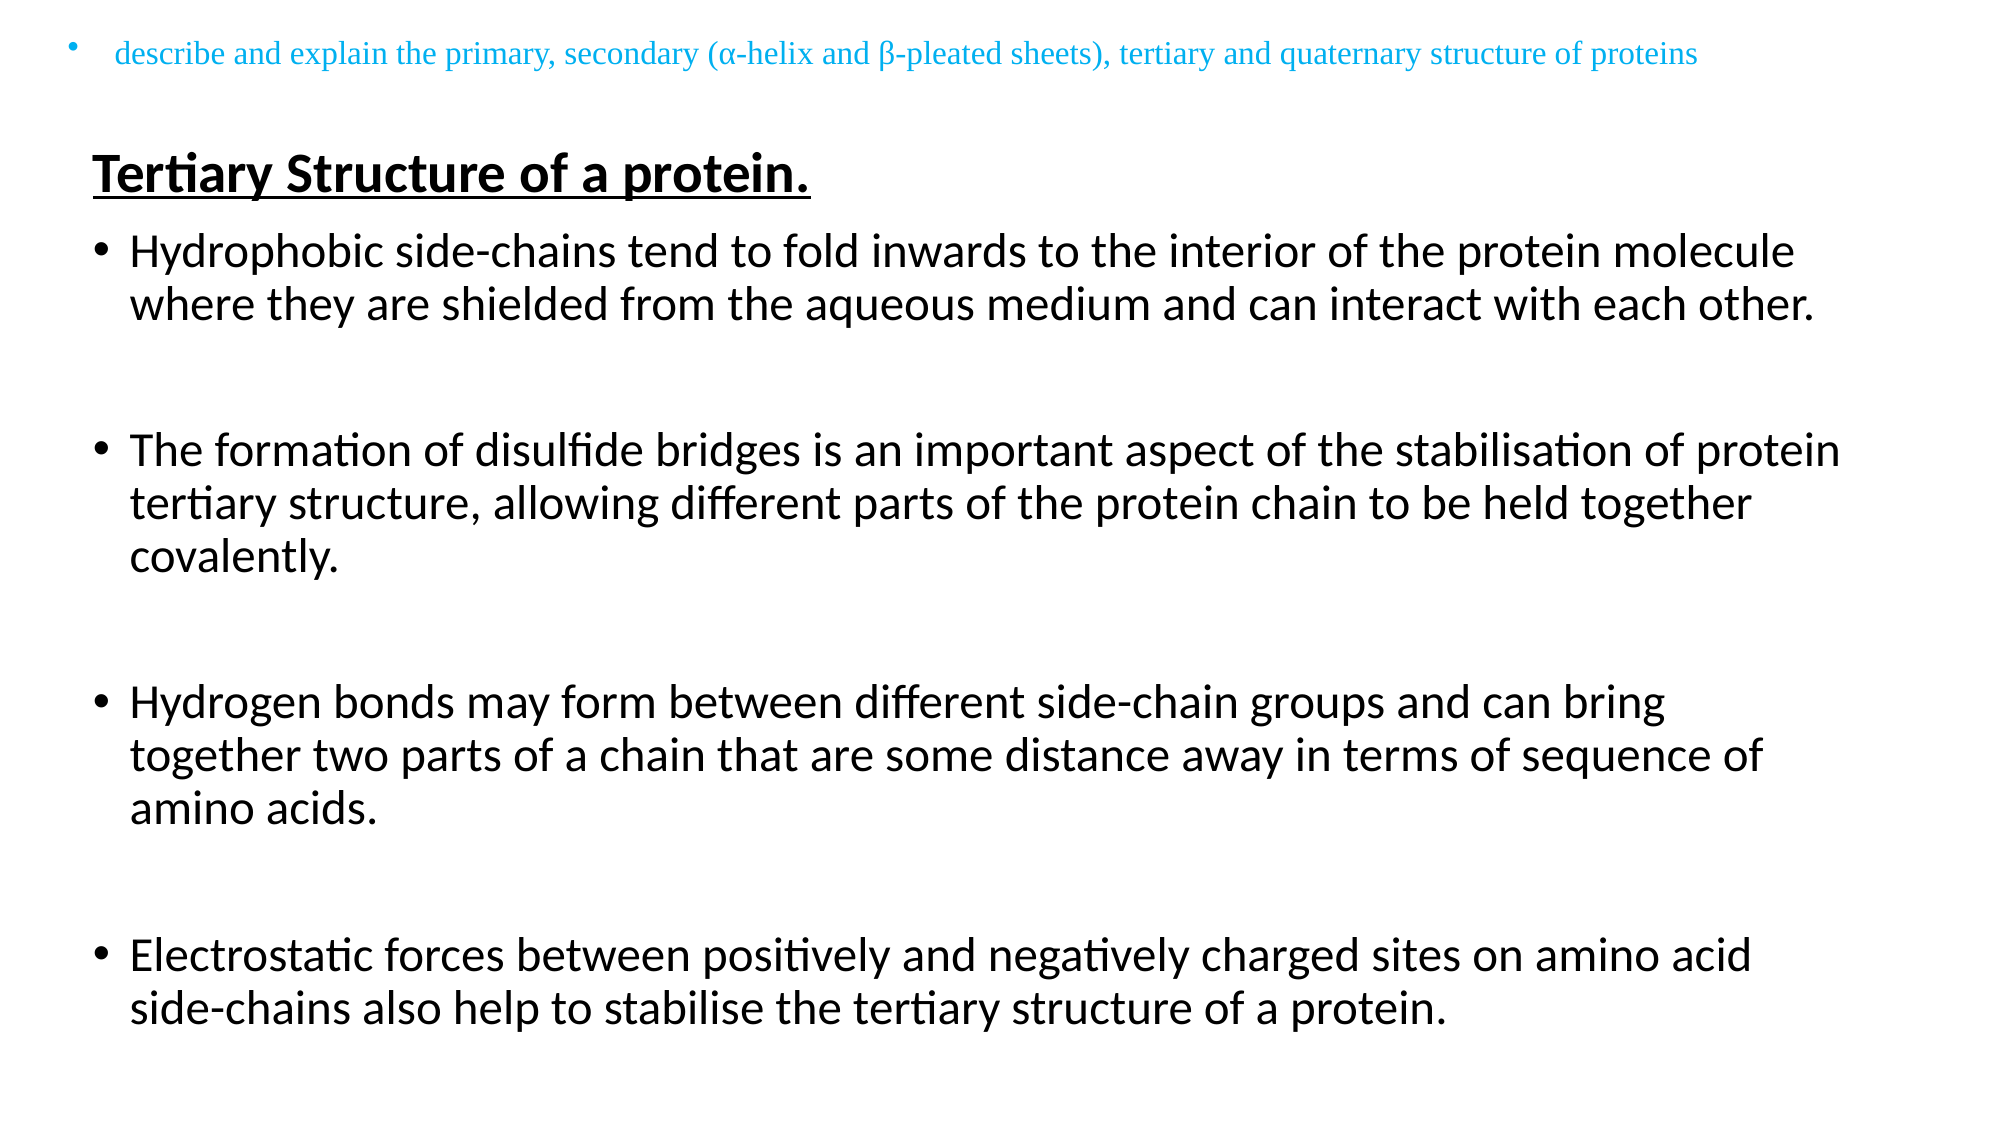

describe and explain the primary, secondary (α-helix and β-pleated sheets), tertiary and quaternary structure of proteins
Tertiary Structure of a protein.
Hydrophobic side-chains tend to fold inwards to the interior of the protein molecule where they are shielded from the aqueous medium and can interact with each other.

The formation of disulfide bridges is an important aspect of the stabilisation of protein tertiary structure, allowing different parts of the protein chain to be held together covalently.

Hydrogen bonds may form between different side-chain groups and can bring together two parts of a chain that are some distance away in terms of sequence of amino acids.

Electrostatic forces between positively and negatively charged sites on amino acid side-chains also help to stabilise the tertiary structure of a protein.